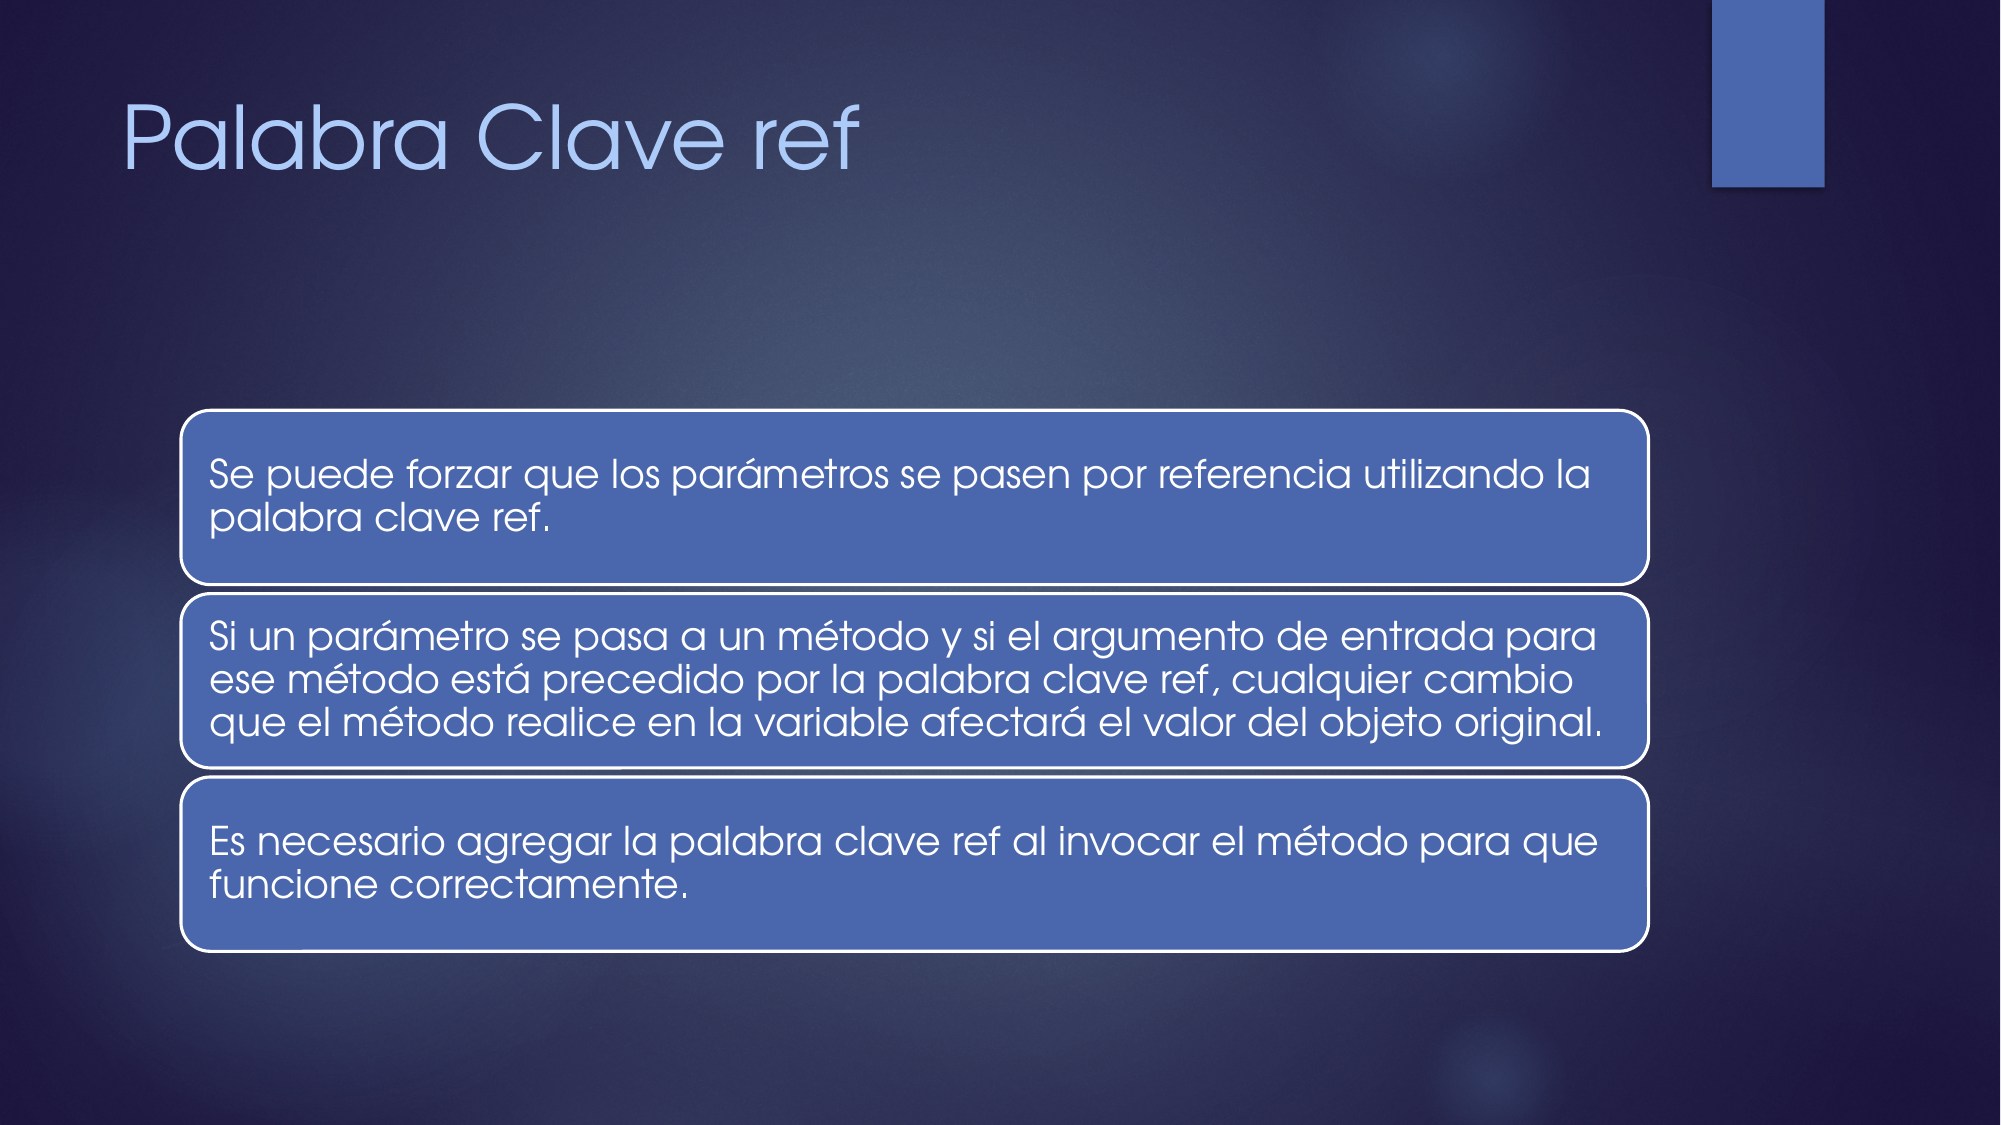

# Palabra Clave ref
Se puede forzar que los parámetros se pasen por referencia utilizando la palabra clave ref.
Si un parámetro se pasa a un método y si el argumento de entrada para ese método está precedido por la palabra clave ref, cualquier cambio que el método realice en la variable afectará el valor del objeto original.
Es necesario agregar la palabra clave ref al invocar el método para que funcione correctamente.